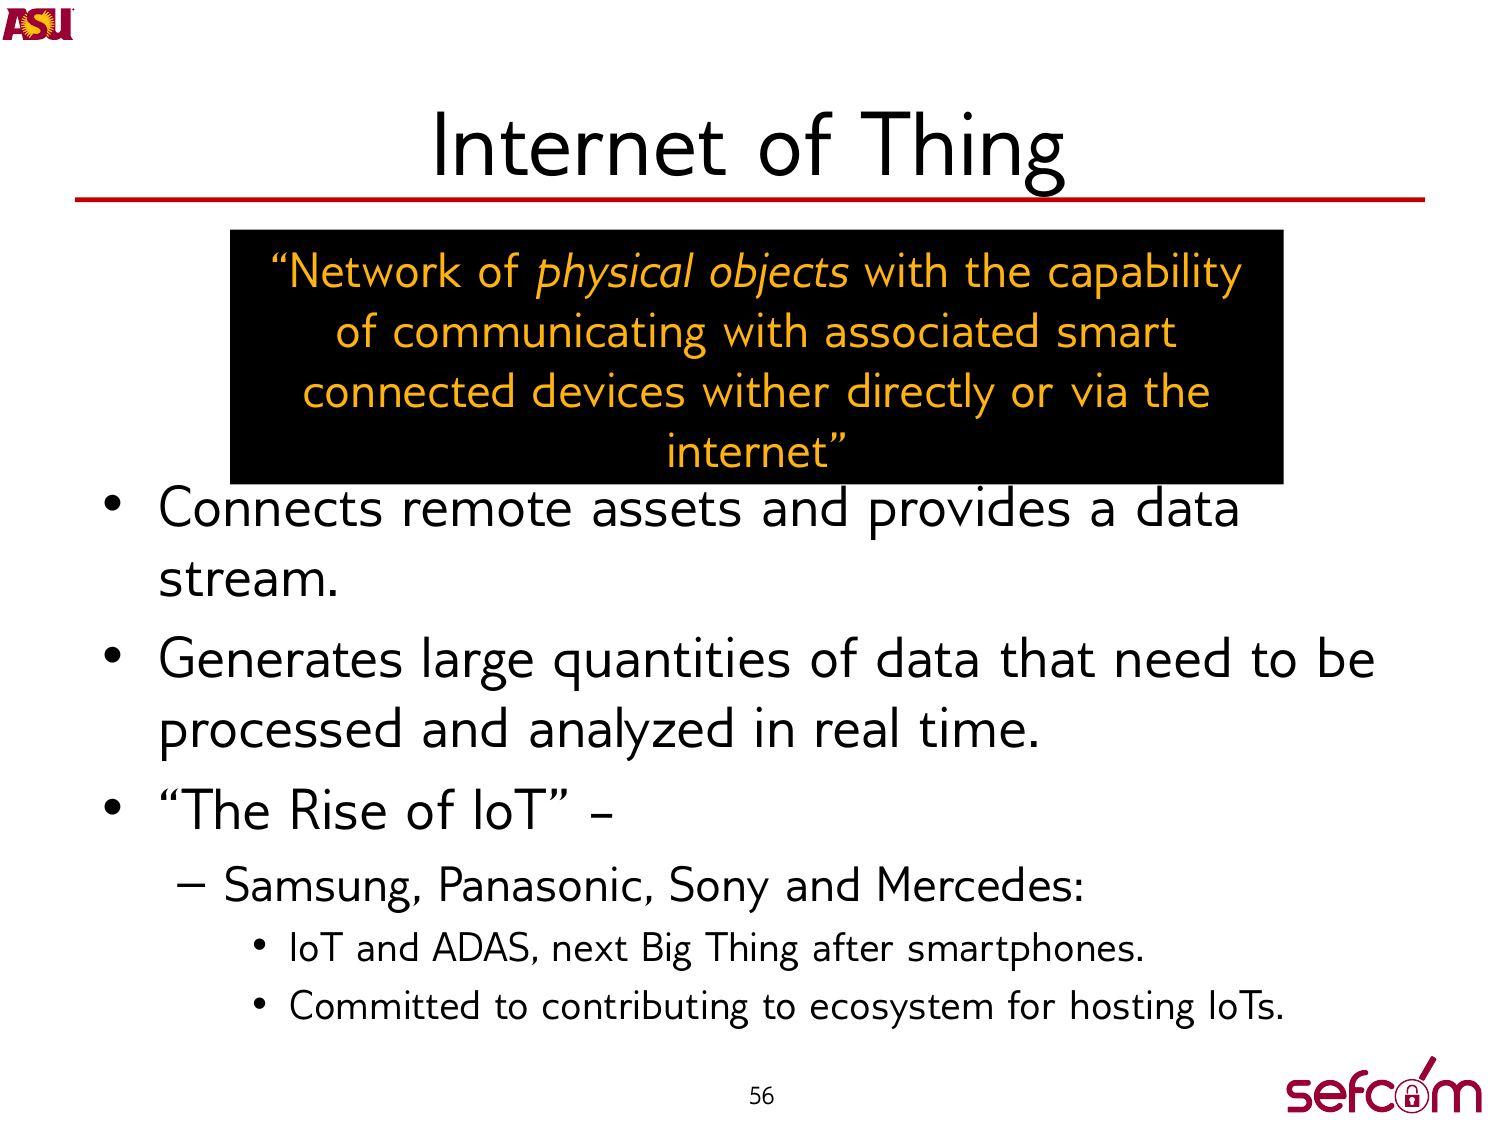

# Internet of Thing
“Network of physical objects with the capability of communicating with associated smart connected devices wither directly or via the internet”
Connects remote assets and provides a data stream.
Generates large quantities of data that need to be processed and analyzed in real time.
“The Rise of IoT” –
Samsung, Panasonic, Sony and Mercedes:
IoT and ADAS, next Big Thing after smartphones.
Committed to contributing to ecosystem for hosting IoTs.
56